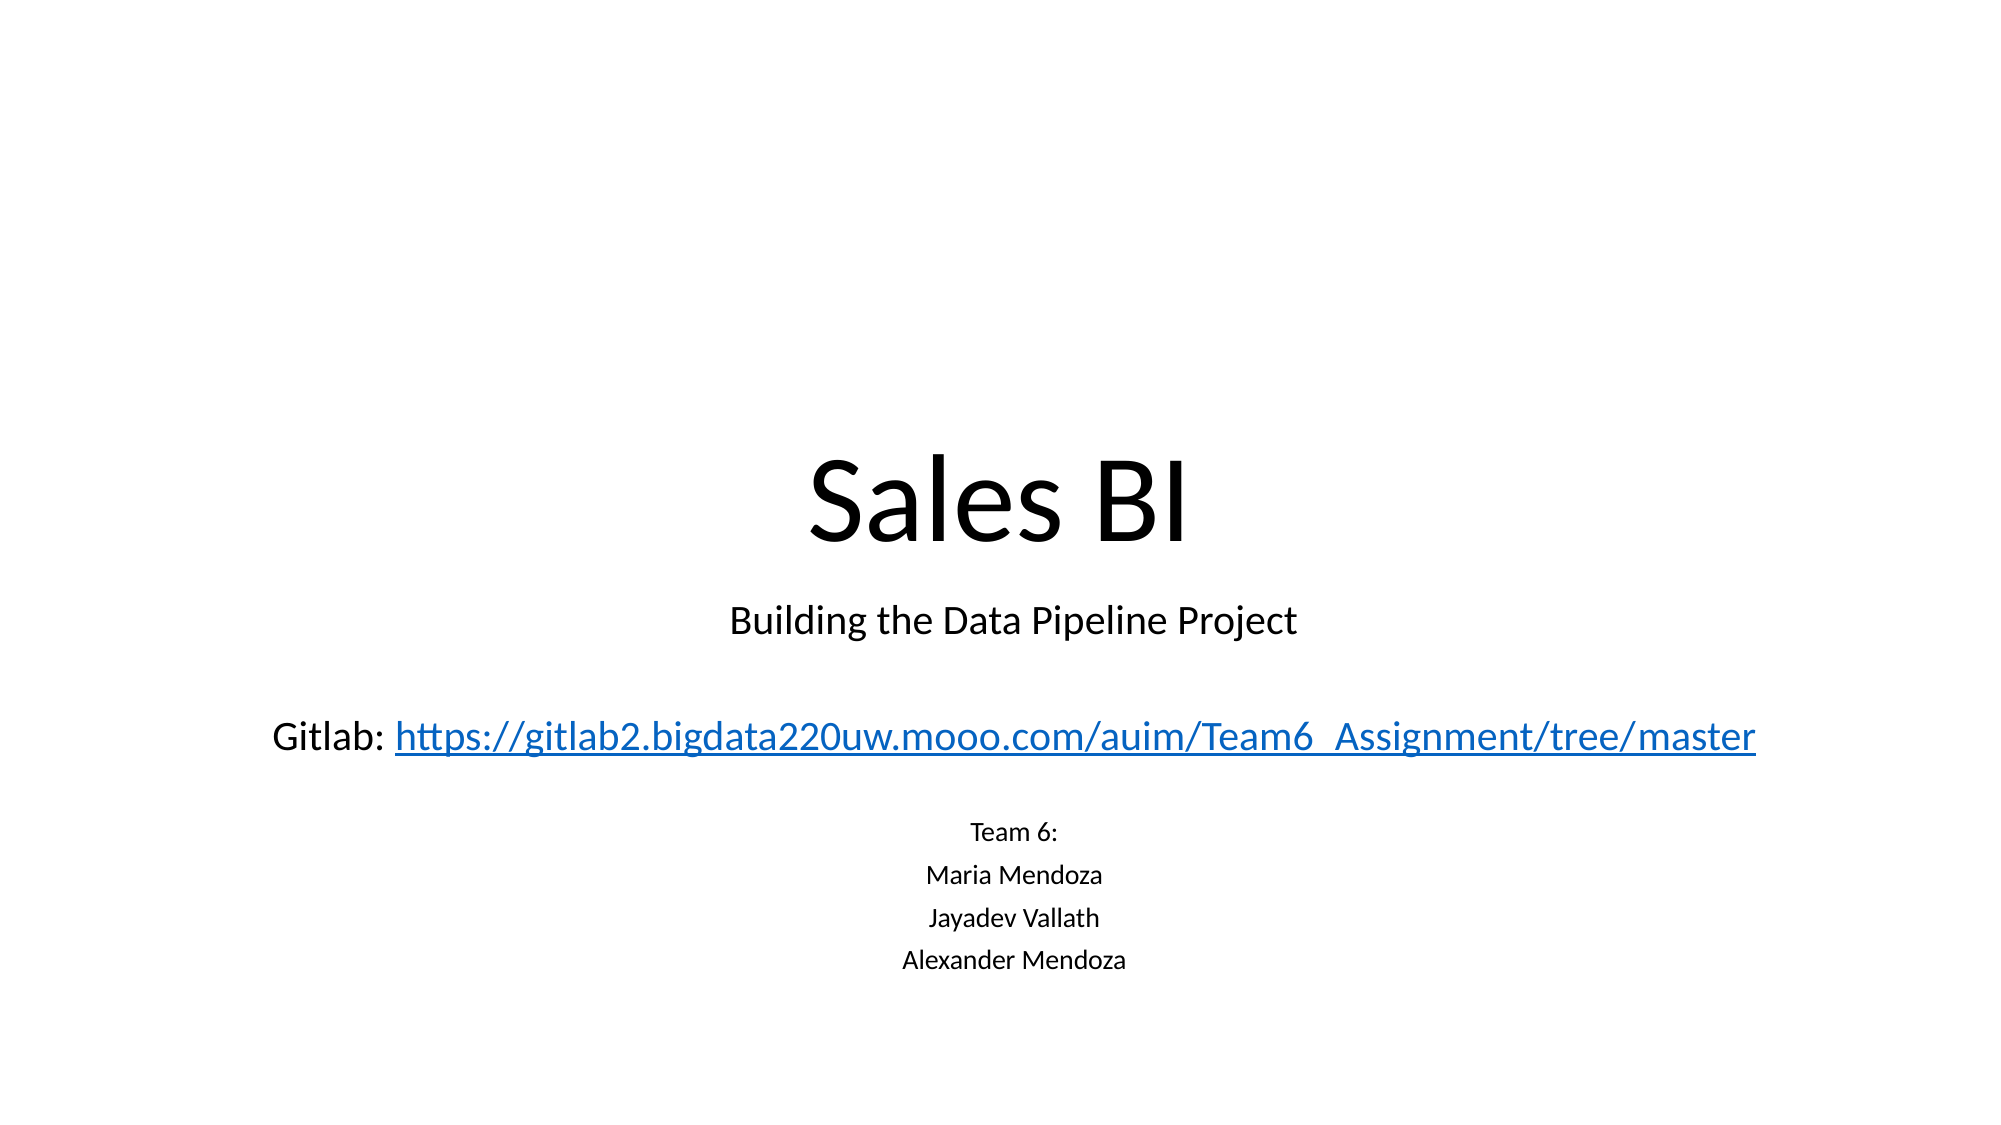

# Sales BI
Building the Data Pipeline Project

Gitlab: https://gitlab2.bigdata220uw.mooo.com/auim/Team6_Assignment/tree/master

Team 6:
Maria Mendoza
Jayadev Vallath
Alexander Mendoza